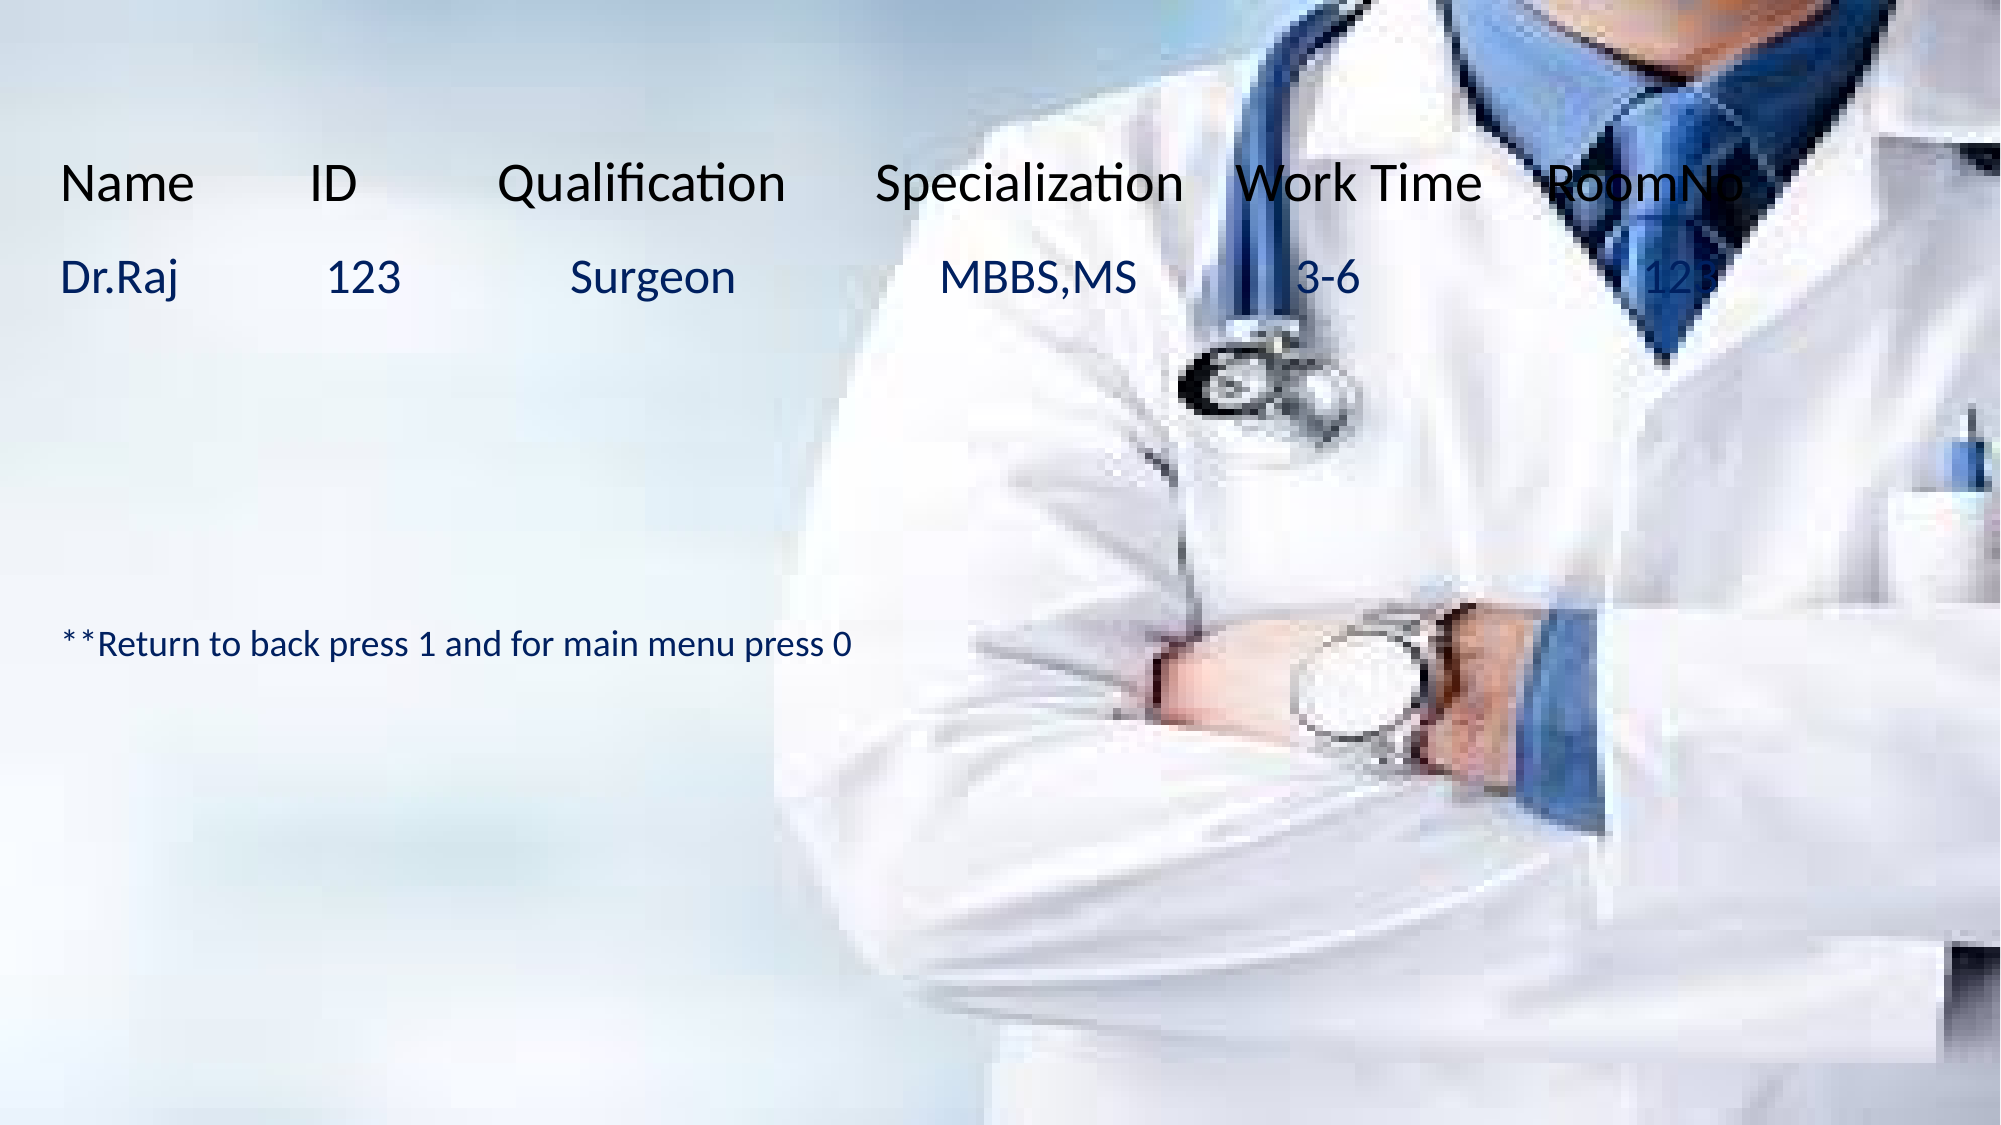

# Name         ID           Qualification       Specialization    Work Time     RoomNo
Dr.Raj             123               Surgeon                  MBBS,MS              3-6                         123

**Return to back press 1 and for main menu press 0